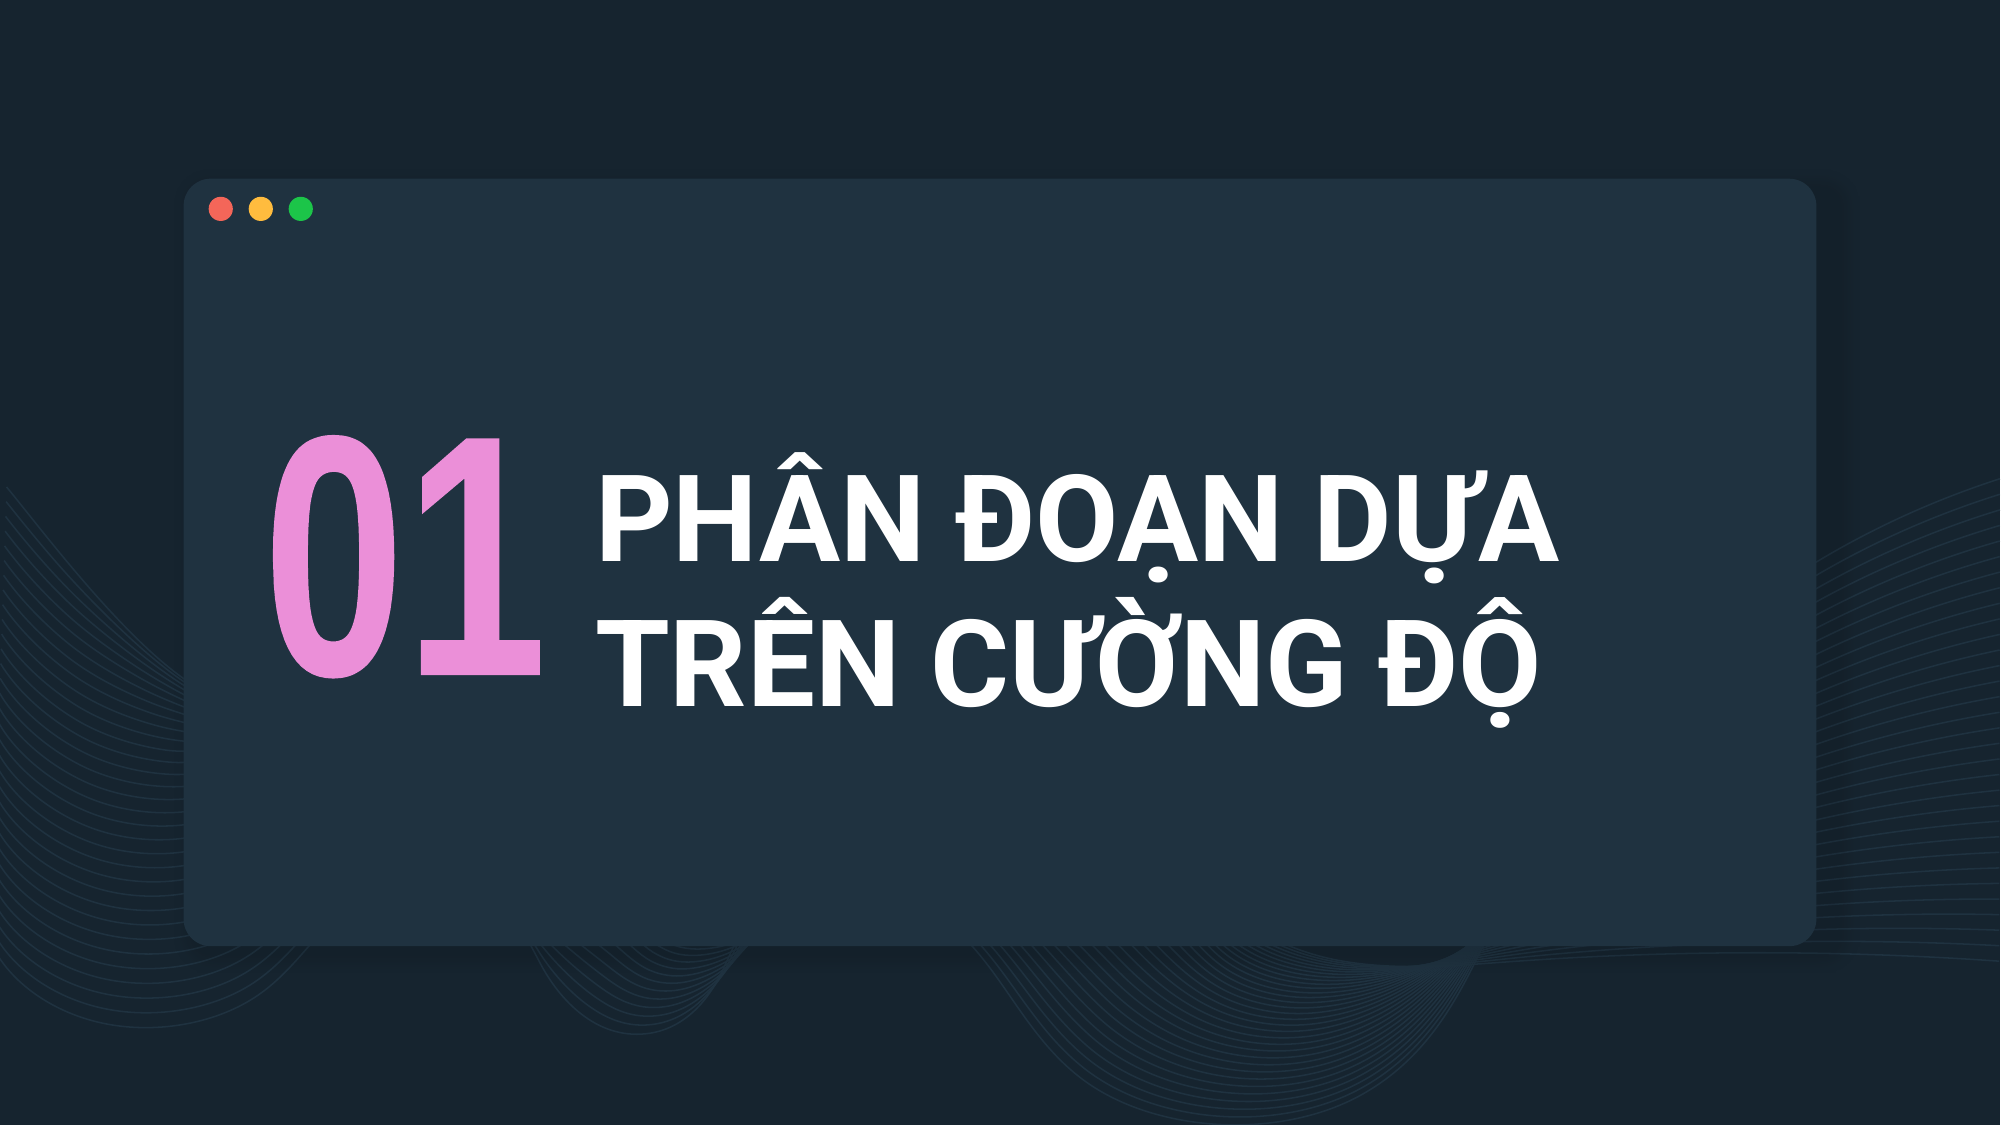

# PHÂN ĐOẠN DỰA TRÊN CƯỜNG ĐỘ
01